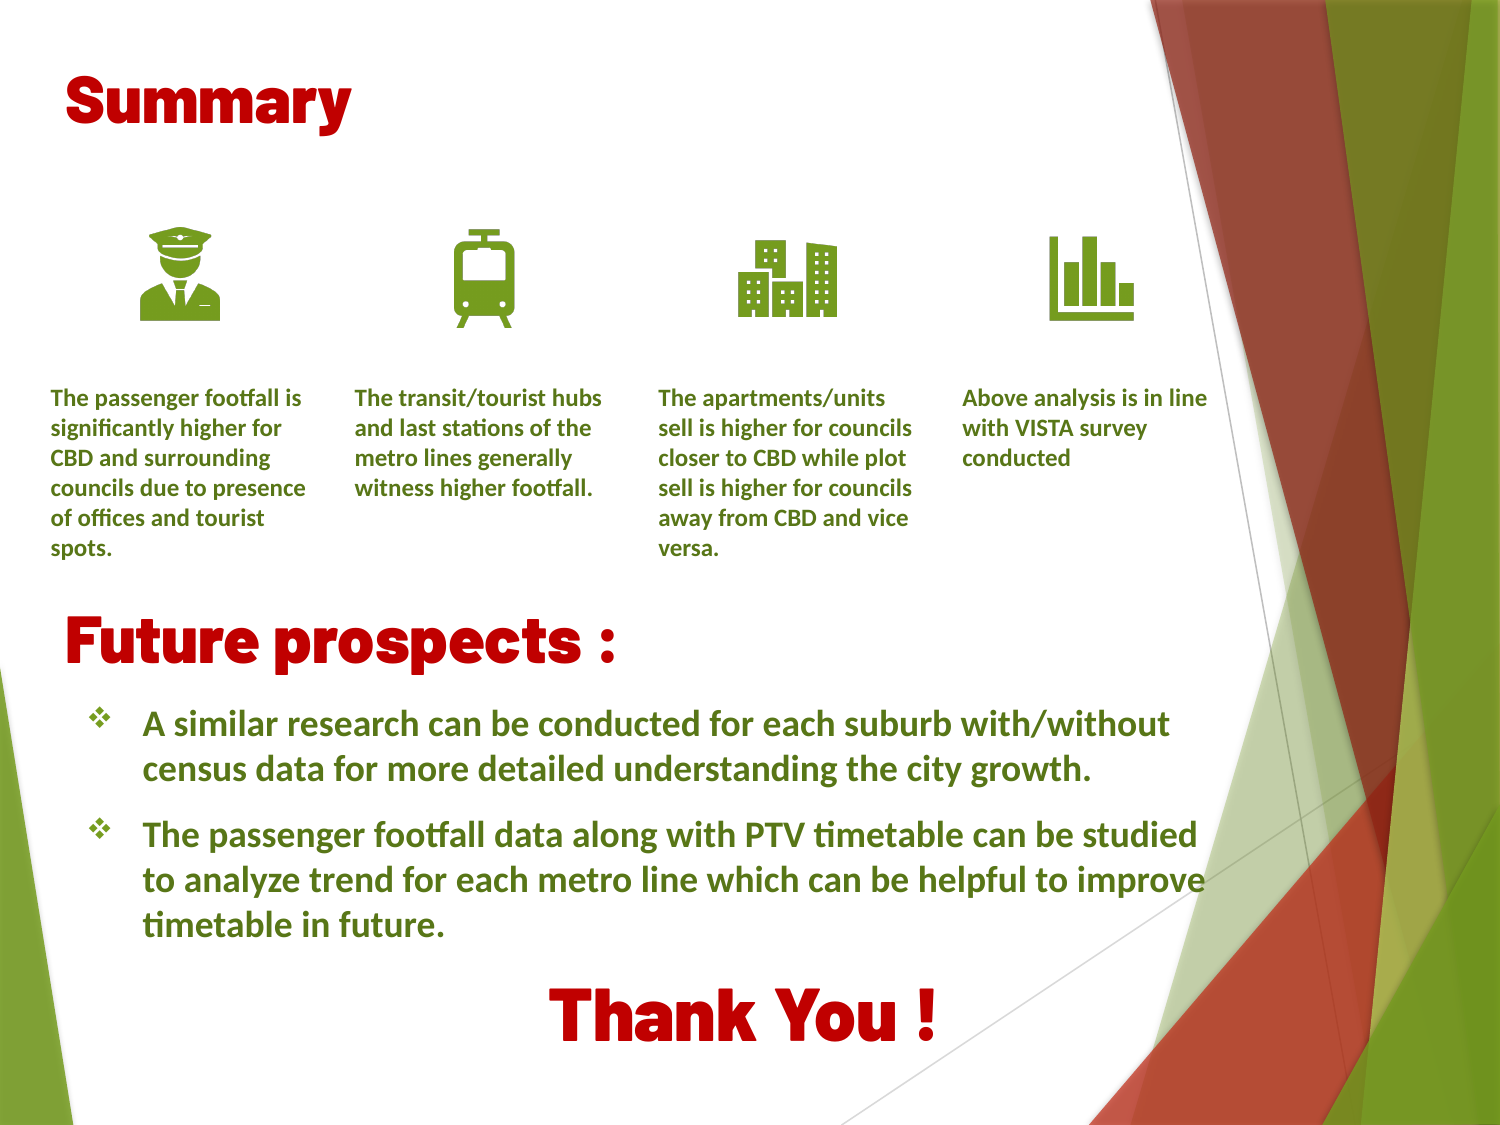

# Summary
The passenger footfall is significantly higher for CBD and surrounding councils due to presence of offices and tourist spots.
The transit/tourist hubs and last stations of the metro lines generally witness higher footfall.
The apartments/units sell is higher for councils closer to CBD while plot sell is higher for councils away from CBD and vice versa.
Above analysis is in line with VISTA survey conducted
Future prospects :
A similar research can be conducted for each suburb with/without census data for more detailed understanding the city growth.
The passenger footfall data along with PTV timetable can be studied to analyze trend for each metro line which can be helpful to improve timetable in future.

Thank You !